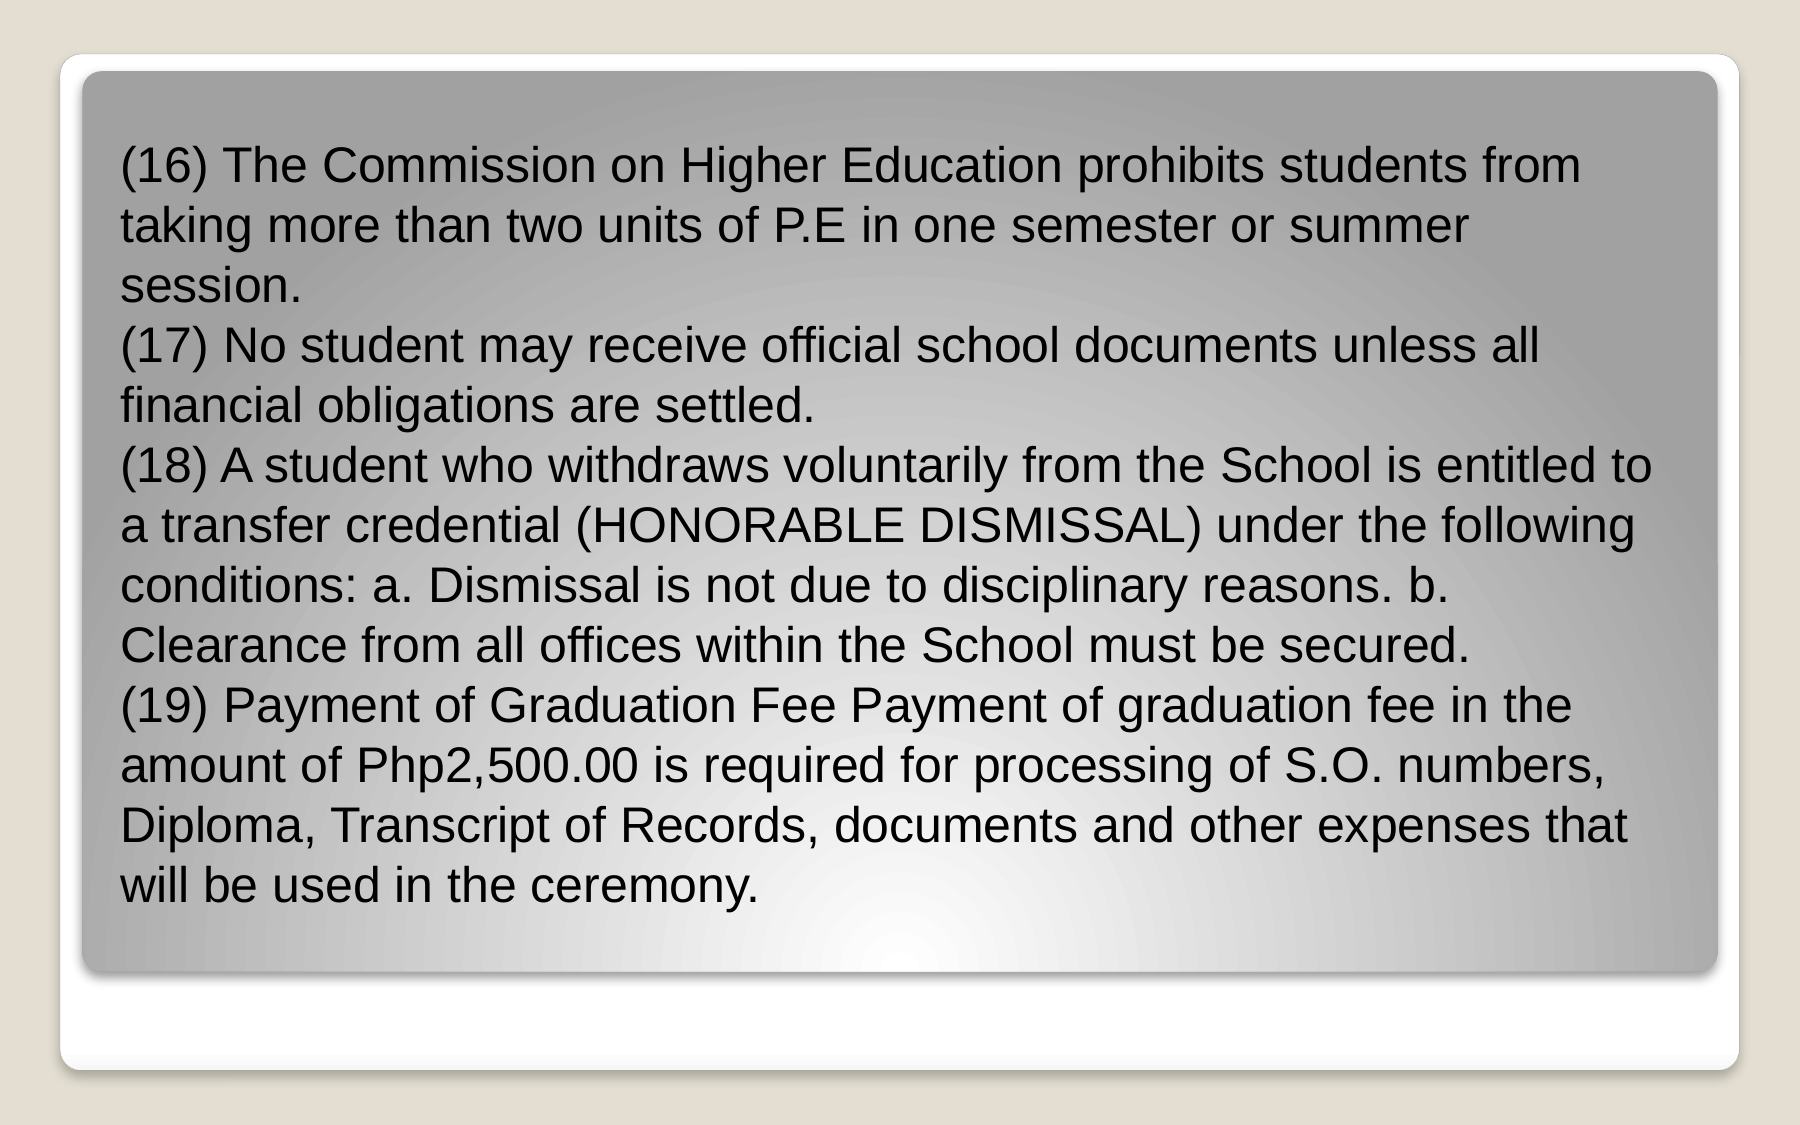

# (16) The Commission on Higher Education prohibits students from taking more than two units of P.E in one semester or summer session. (17) No student may receive official school documents unless all financial obligations are settled. (18) A student who withdraws voluntarily from the School is entitled to a transfer credential (HONORABLE DISMISSAL) under the following conditions: a. Dismissal is not due to disciplinary reasons. b. Clearance from all offices within the School must be secured. (19) Payment of Graduation Fee Payment of graduation fee in the amount of Php2,500.00 is required for processing of S.O. numbers, Diploma, Transcript of Records, documents and other expenses that will be used in the ceremony.